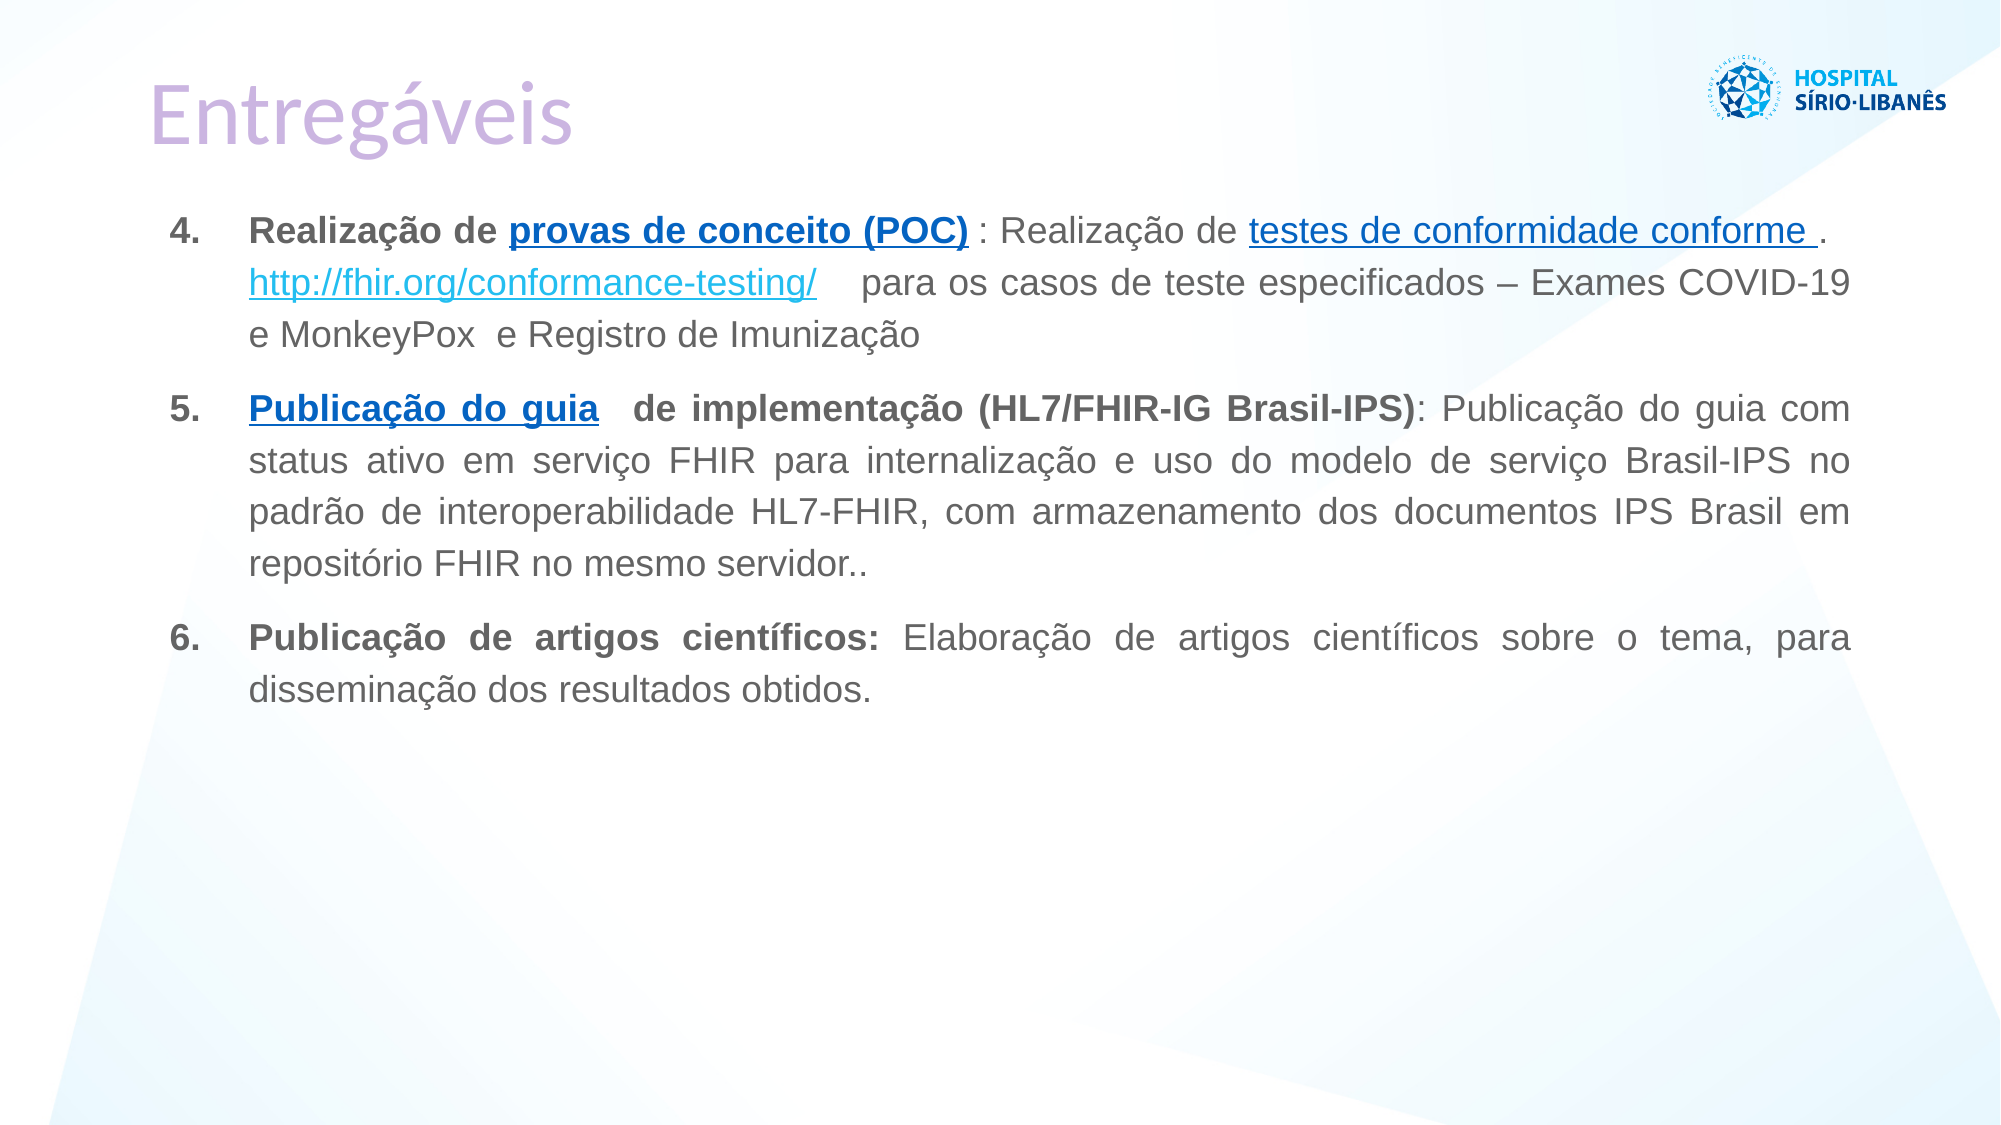

# Entregáveis
Realização de provas de conceito (POC) : Realização de testes de conformidade conforme .   http://fhir.org/conformance-testing/    para os casos de teste especificados – Exames COVID-19 e MonkeyPox  e Registro de Imunização
Publicação do guia   de implementação (HL7/FHIR-IG Brasil-IPS): Publicação do guia com status ativo em serviço FHIR para internalização e uso do modelo de serviço Brasil-IPS no padrão de interoperabilidade HL7-FHIR, com armazenamento dos documentos IPS Brasil em repositório FHIR no mesmo servidor..
Publicação de artigos científicos: Elaboração de artigos científicos sobre o tema, para disseminação dos resultados obtidos.